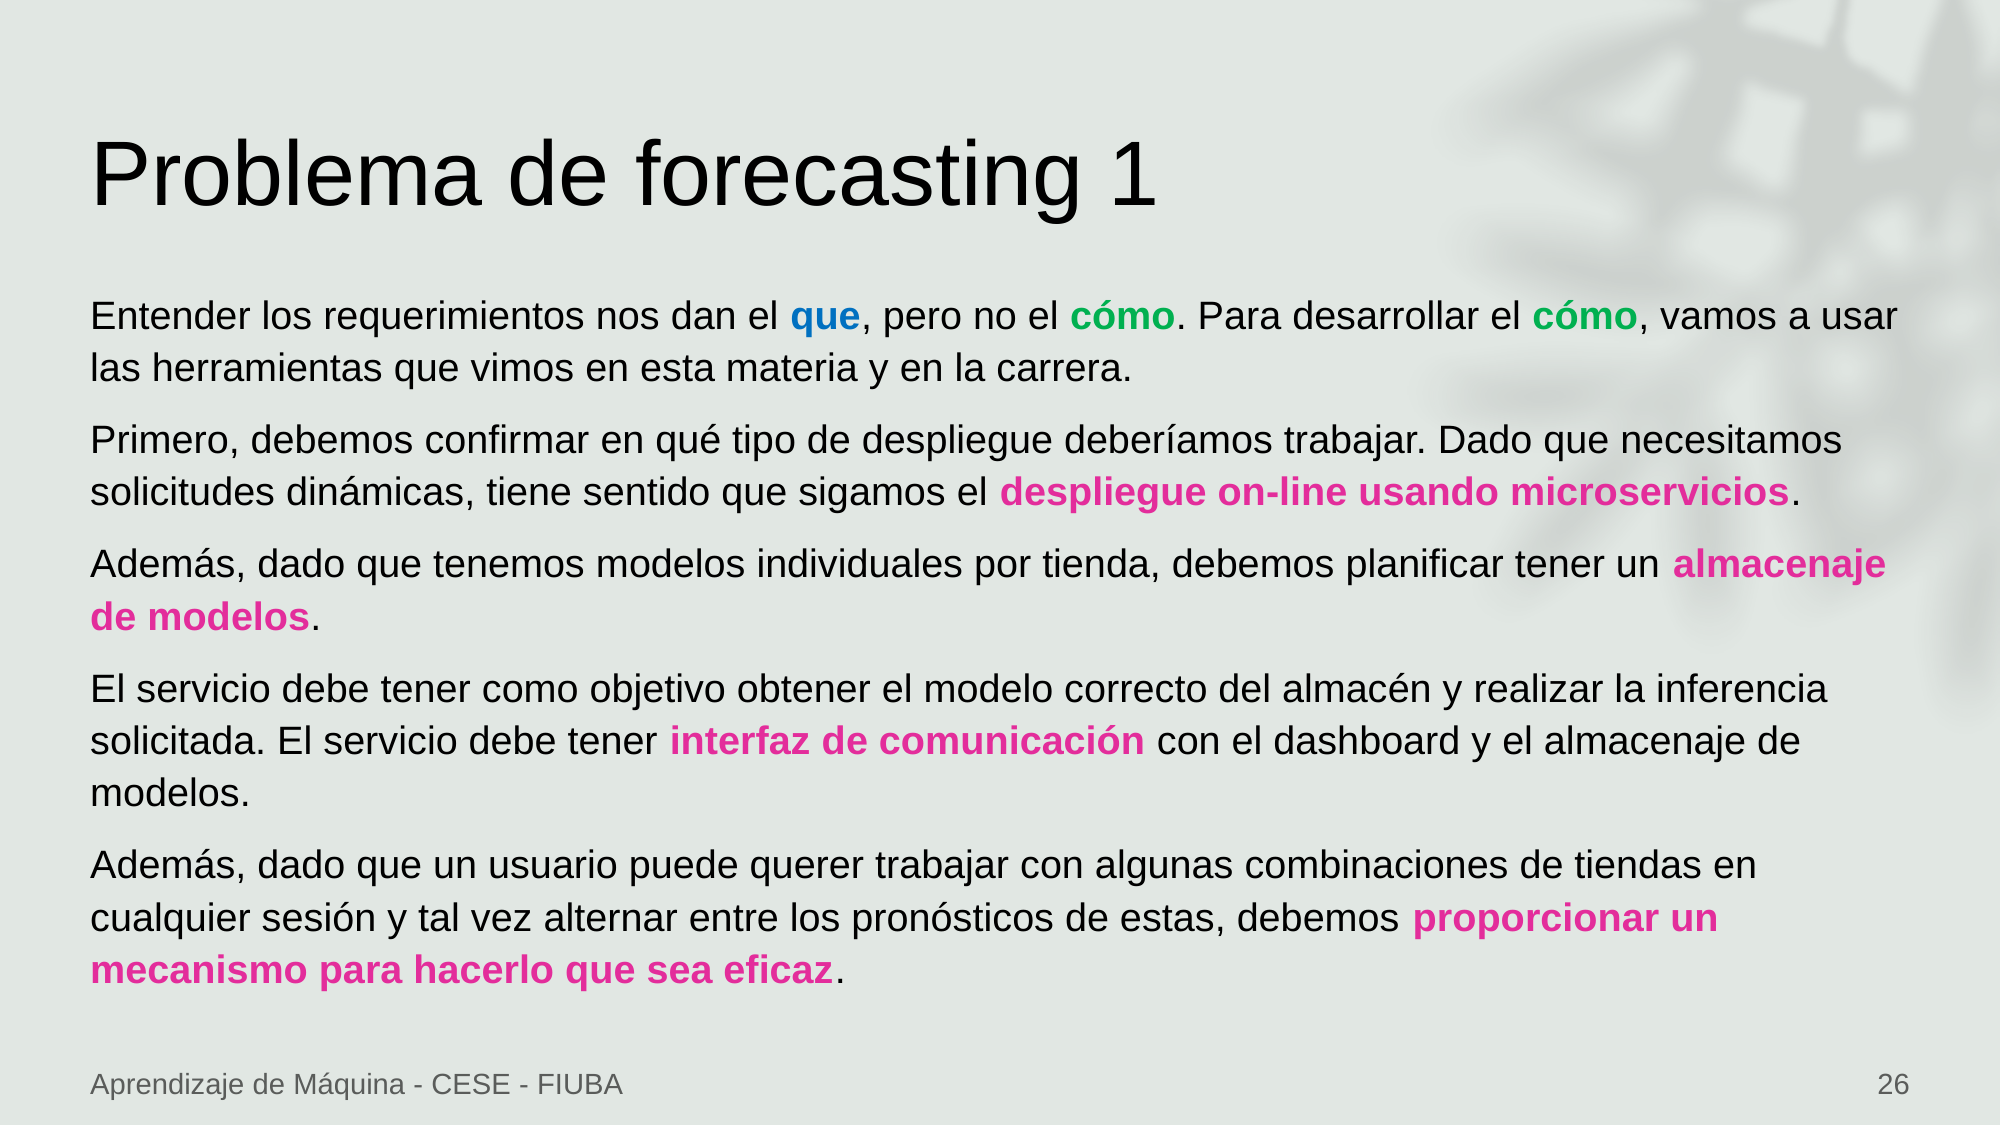

# Problema de forecasting 1
Entender los requerimientos nos dan el que, pero no el cómo. Para desarrollar el cómo, vamos a usar las herramientas que vimos en esta materia y en la carrera.
Primero, debemos confirmar en qué tipo de despliegue deberíamos trabajar. Dado que necesitamos solicitudes dinámicas, tiene sentido que sigamos el despliegue on-line usando microservicios.
Además, dado que tenemos modelos individuales por tienda, debemos planificar tener un almacenaje de modelos.
El servicio debe tener como objetivo obtener el modelo correcto del almacén y realizar la inferencia solicitada. El servicio debe tener interfaz de comunicación con el dashboard y el almacenaje de modelos.
Además, dado que un usuario puede querer trabajar con algunas combinaciones de tiendas en cualquier sesión y tal vez alternar entre los pronósticos de estas, debemos proporcionar un mecanismo para hacerlo que sea eficaz.
Aprendizaje de Máquina - CESE - FIUBA
26